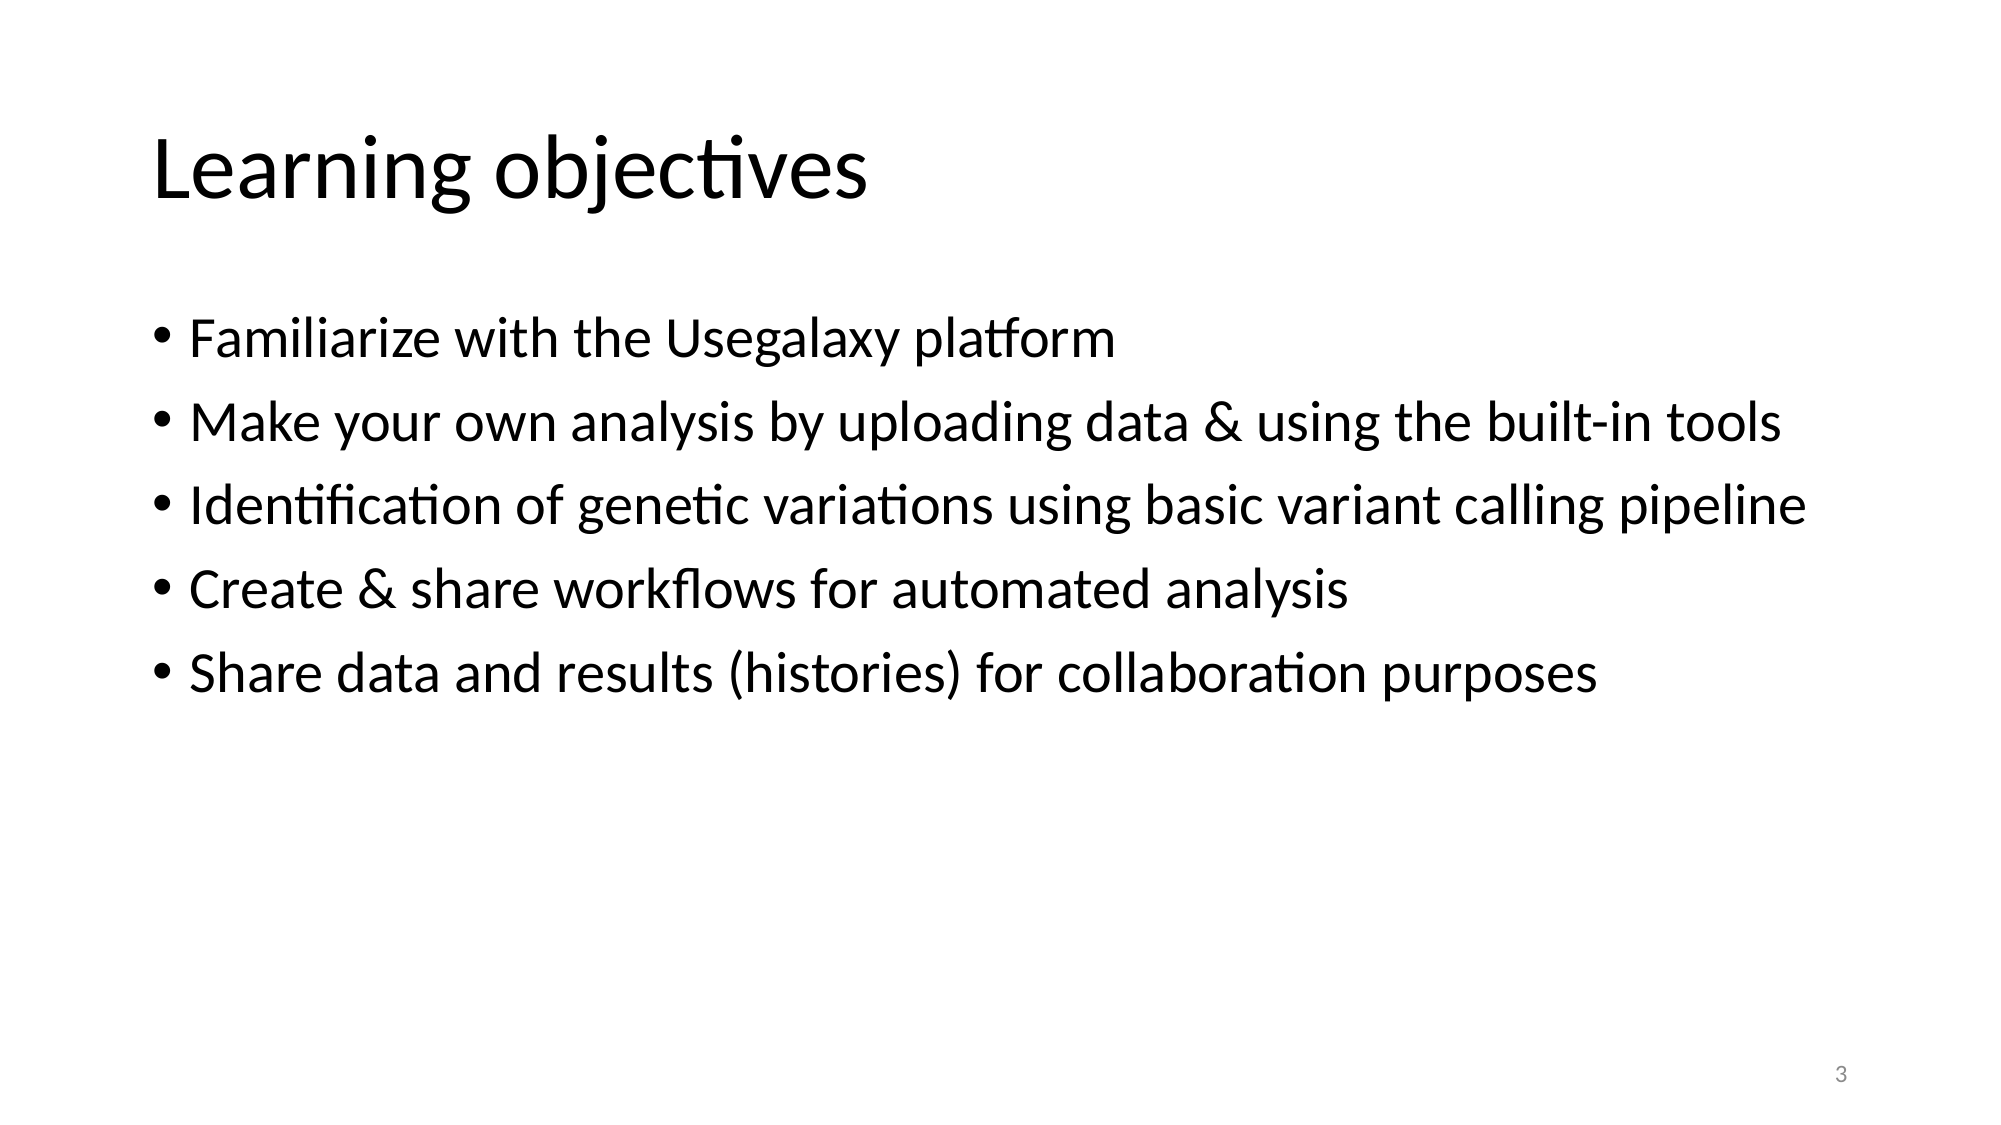

# Learning objectives
Familiarize with the Usegalaxy platform
Make your own analysis by uploading data & using the built-in tools
Identification of genetic variations using basic variant calling pipeline
Create & share workflows for automated analysis
Share data and results (histories) for collaboration purposes
3